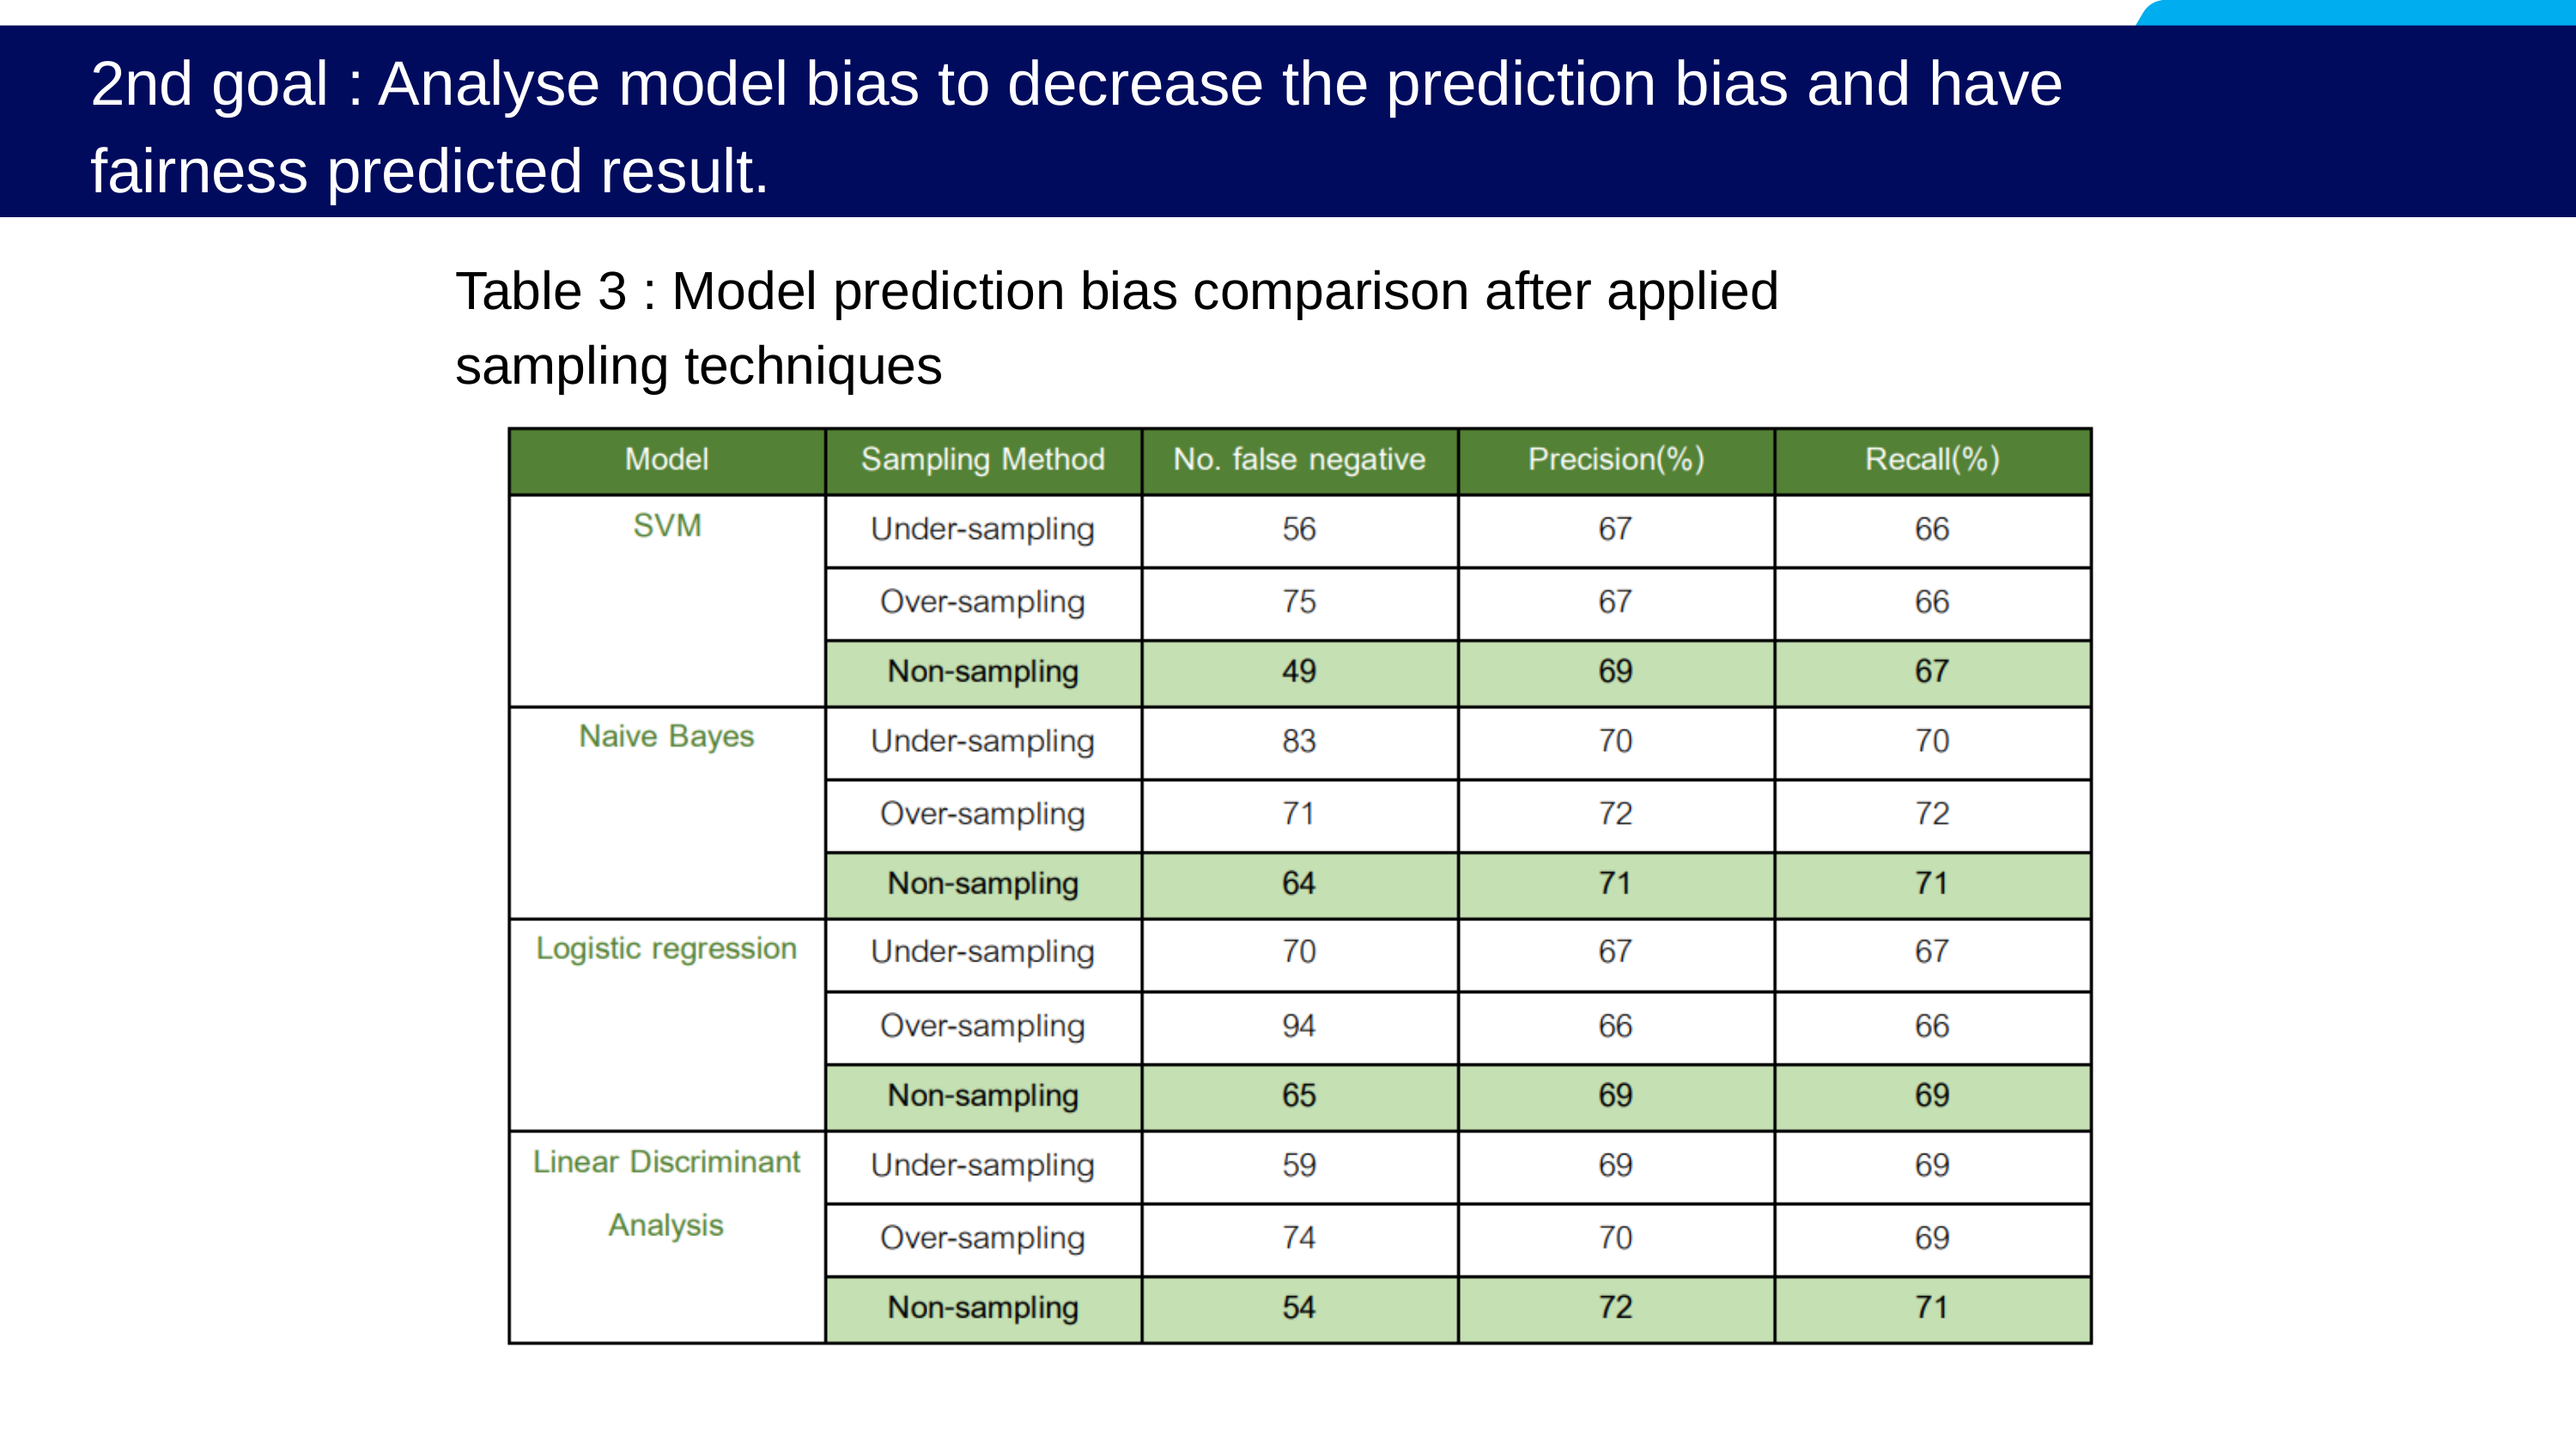

2nd goal : Analyse model bias to decrease the prediction bias and have fairness predicted result.
Table 3 : Model prediction bias comparison after applied
sampling techniques